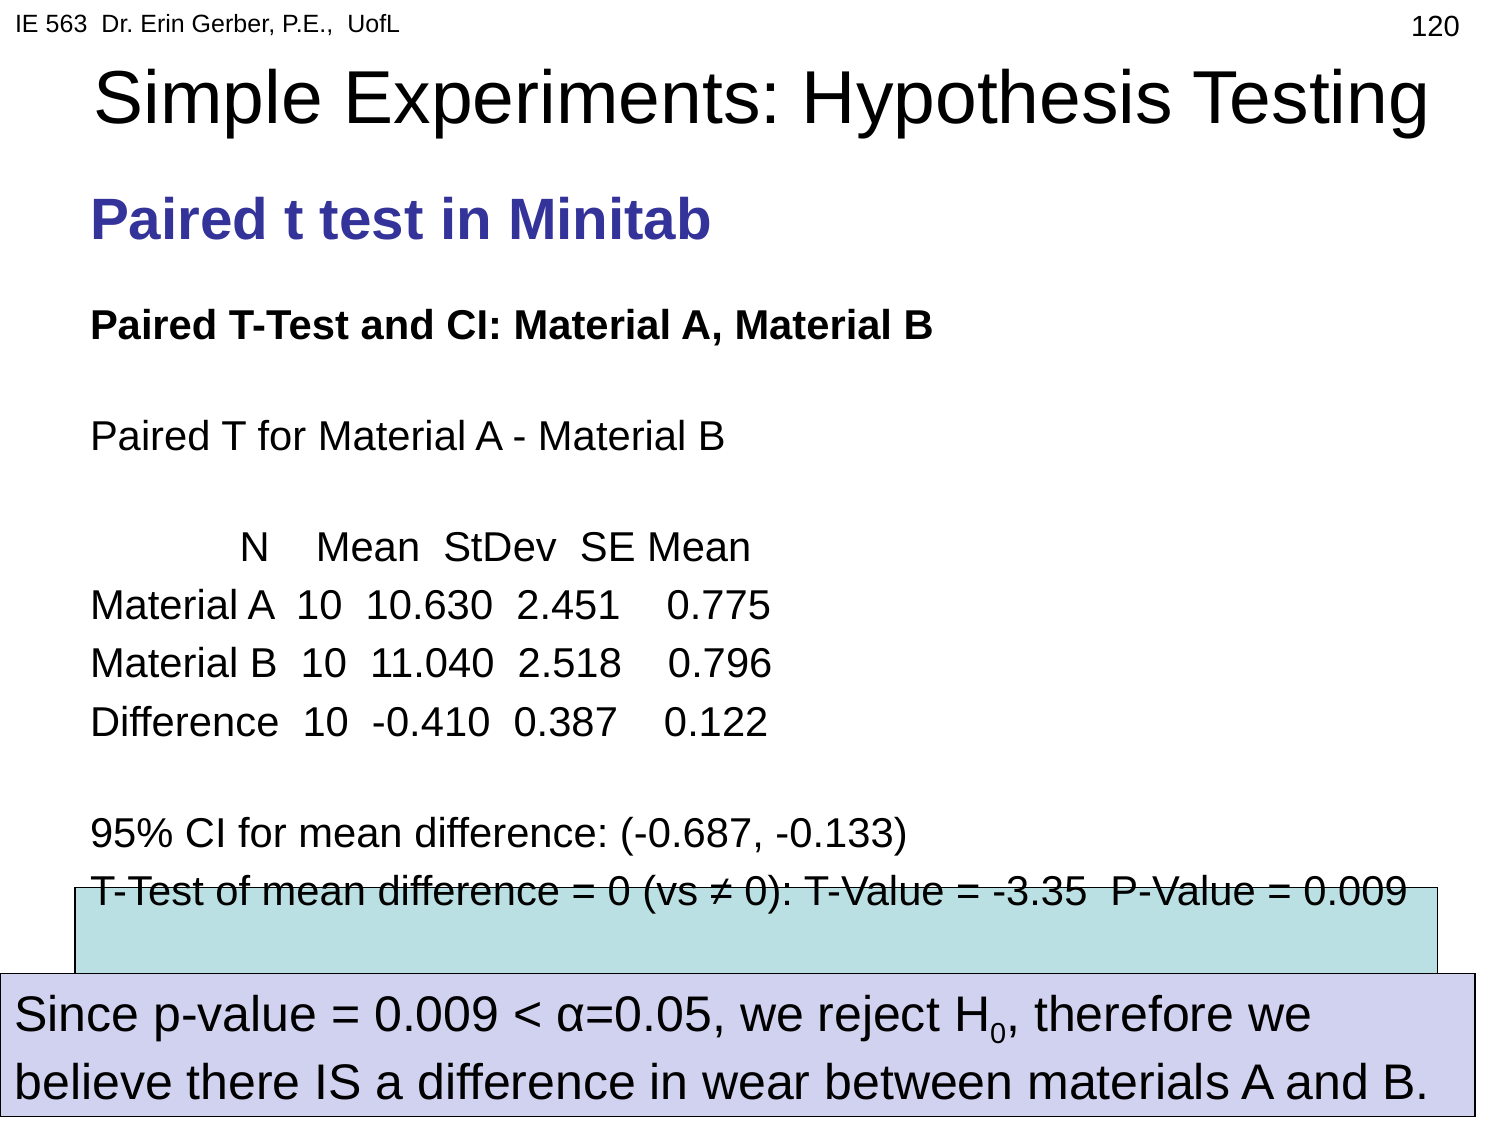

IE 563  Dr. Erin Gerber, P.E.,  UofL
# Simple Experiments: Hypothesis Testing
120
Paired t test in Minitab

Paired T-Test and CI: Material A, Material B

Paired T for Material A - Material B

             N    Mean  StDev  SE Mean
Material A  10  10.630  2.451    0.775
Material B  10  11.040  2.518    0.796
Difference  10  -0.410  0.387    0.122

95% CI for mean difference: (-0.687, -0.133)
T-Test of mean difference = 0 (vs ≠ 0): T-Value = -3.35  P-Value = 0.009

Since p-value = 0.009 < α=0.05, we reject H0, therefore we believe there IS a difference in wear between materials A and B.